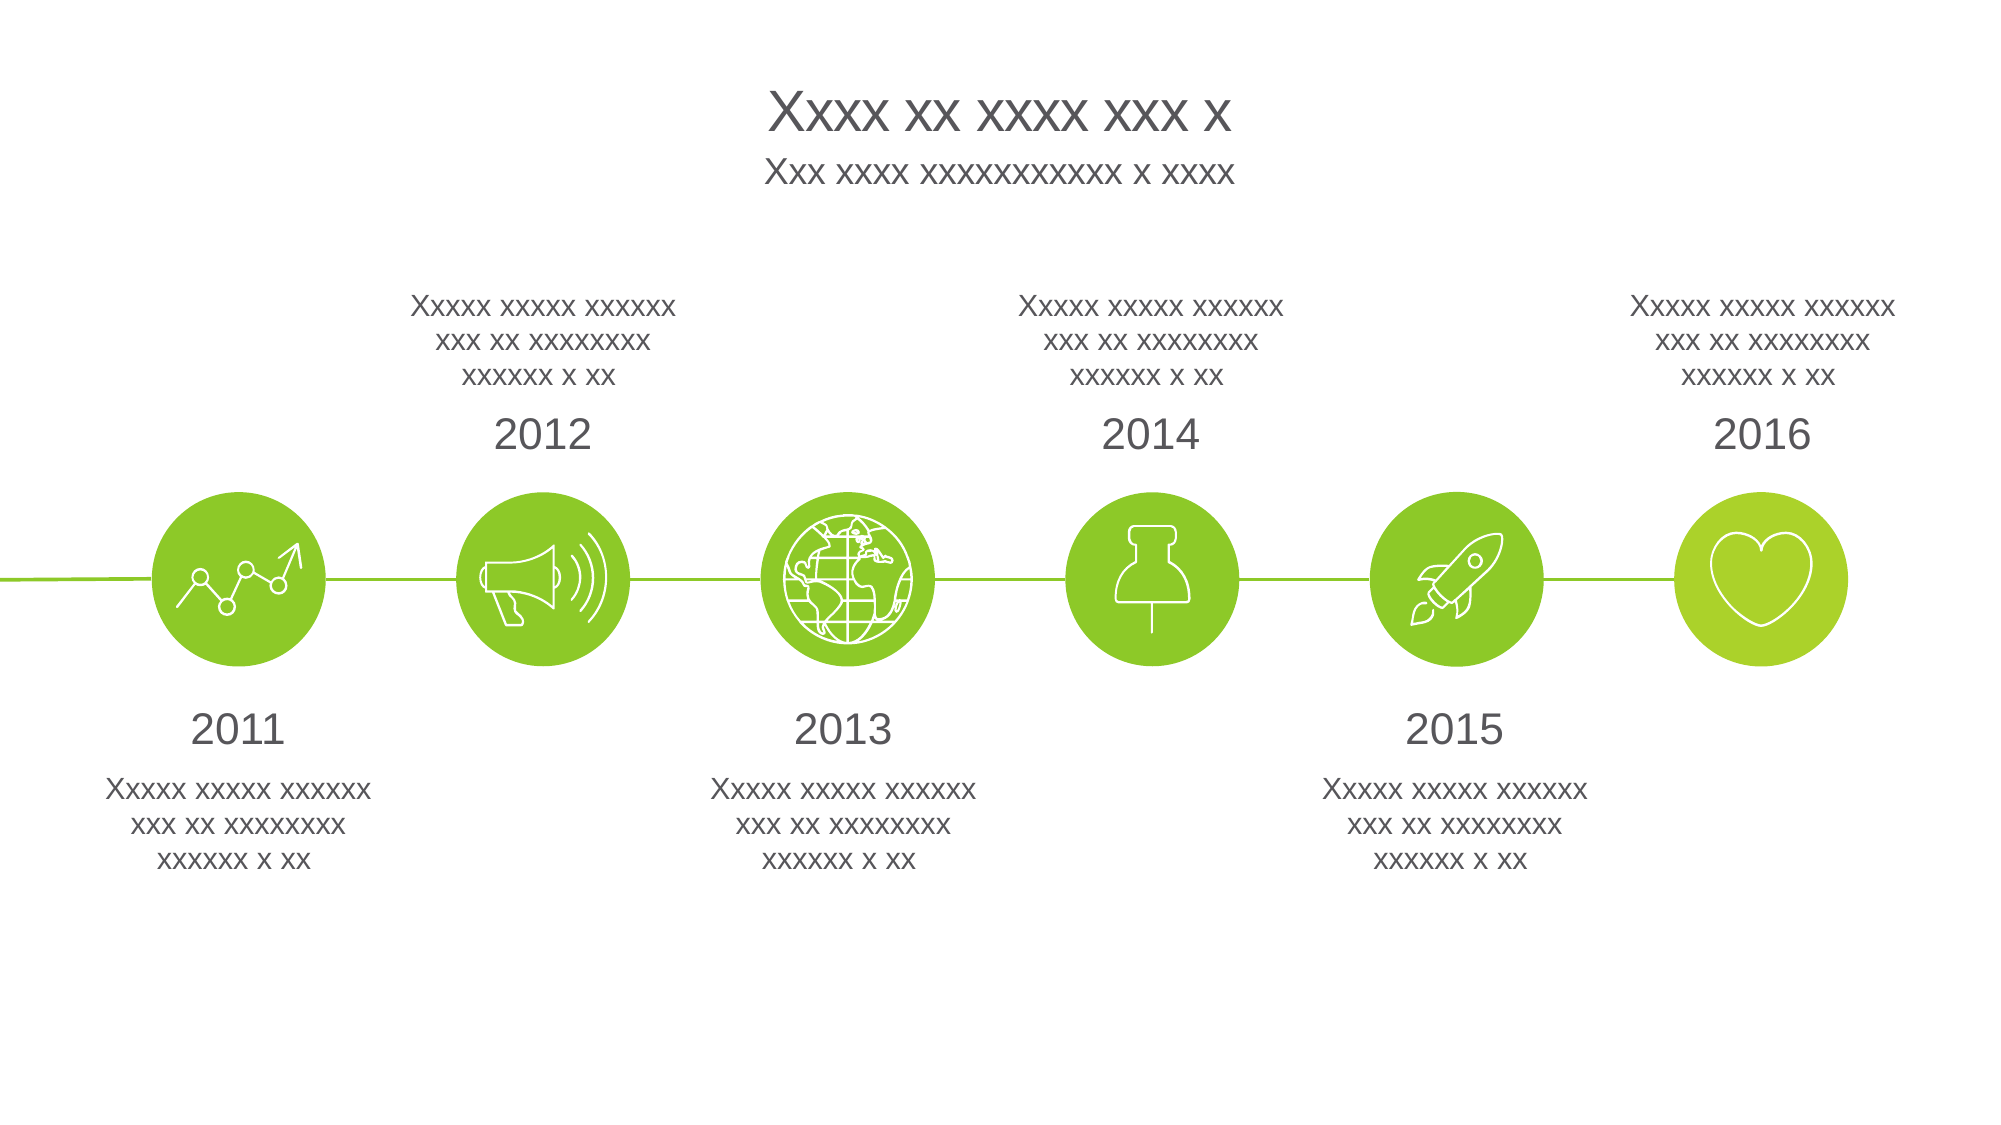

# Xxxx xx xxxx xxx x
Xxx xxxx xxxxxxxxxxx x xxxx
Xxxxx xxxxx xxxxxx xxx xx xxxxxxxx xxxxxx x xx
2012
Xxxxx xxxxx xxxxxx xxx xx xxxxxxxx xxxxxx x xx
2014
Xxxxx xxxxx xxxxxx xxx xx xxxxxxxx xxxxxx x xx
2016

2011
Xxxxx xxxxx xxxxxx xxx xx xxxxxxxx xxxxxx x xx
2013
Xxxxx xxxxx xxxxxx xxx xx xxxxxxxx xxxxxx x xx
2015
Xxxxx xxxxx xxxxxx xxx xx xxxxxxxx xxxxxx x xx